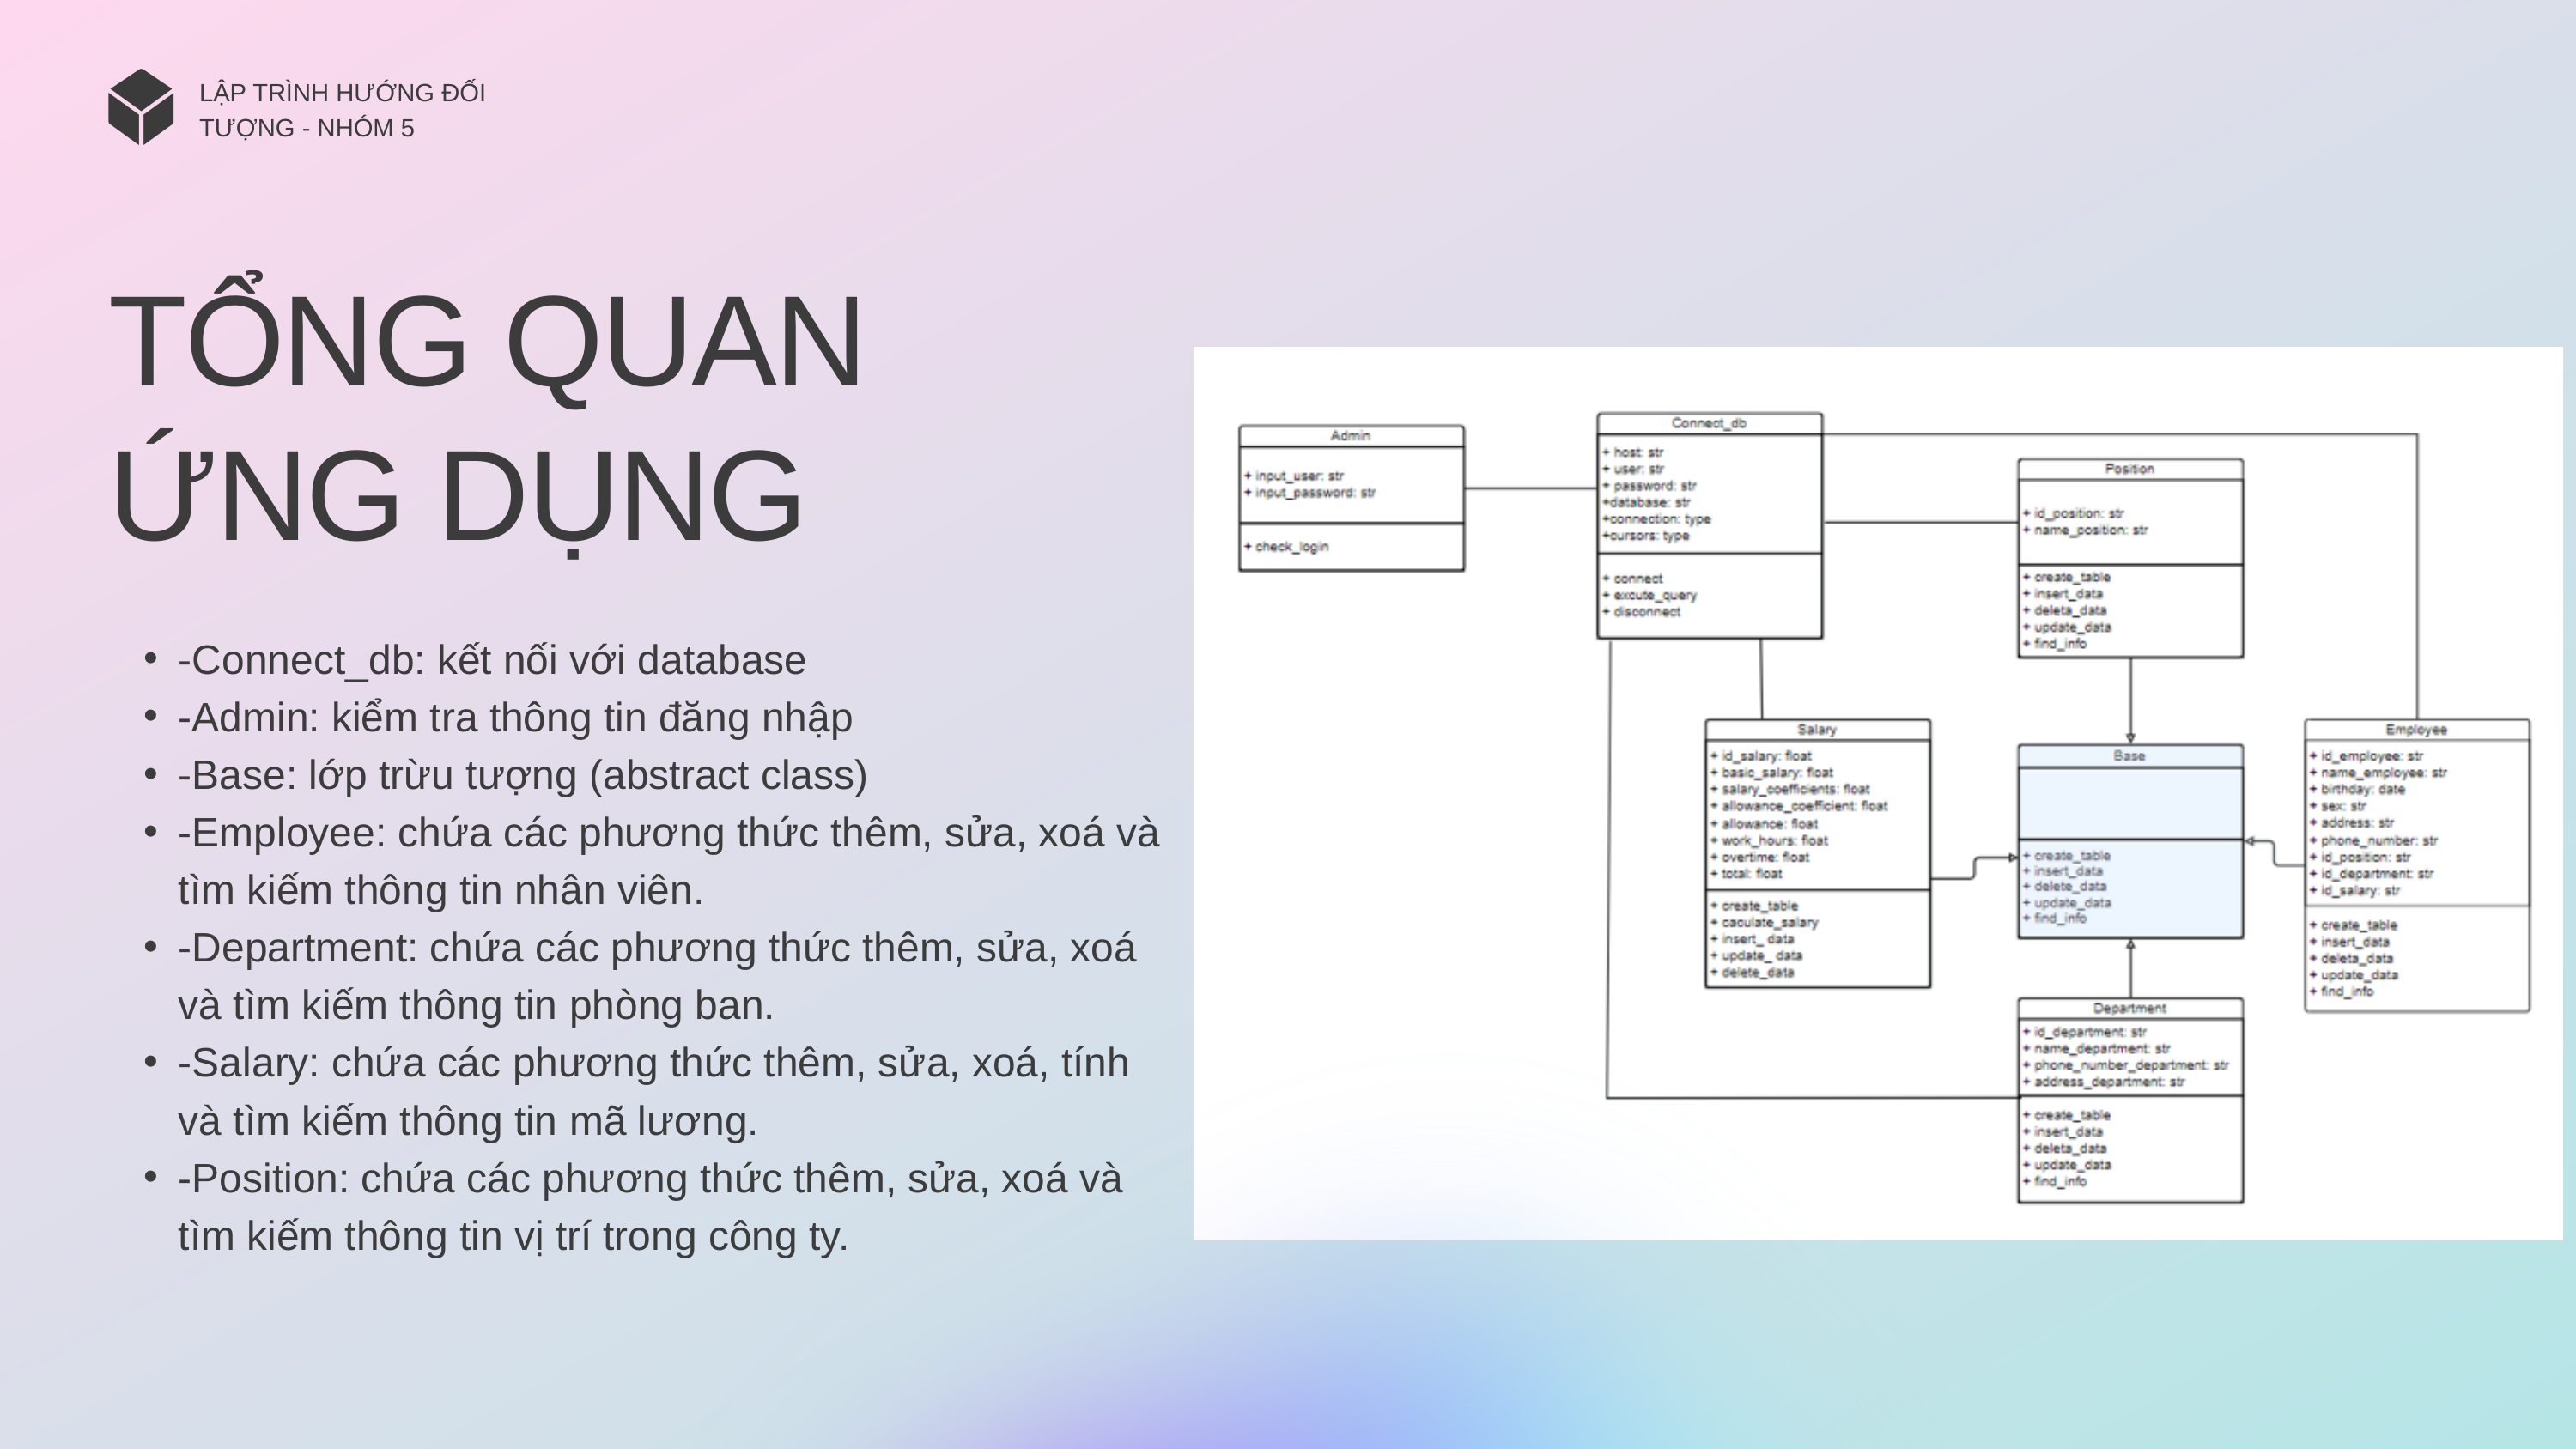

LẬP TRÌNH HƯỚNG ĐỐI TƯỢNG - NHÓM 5
TỔNG QUAN ỨNG DỤNG
-Connect_db: kết nối với database
-Admin: kiểm tra thông tin đăng nhập
-Base: lớp trừu tượng (abstract class)
-Employee: chứa các phương thức thêm, sửa, xoá và tìm kiếm thông tin nhân viên.
-Department: chứa các phương thức thêm, sửa, xoá và tìm kiếm thông tin phòng ban.
-Salary: chứa các phương thức thêm, sửa, xoá, tính và tìm kiếm thông tin mã lương.
-Position: chứa các phương thức thêm, sửa, xoá và tìm kiếm thông tin vị trí trong công ty.